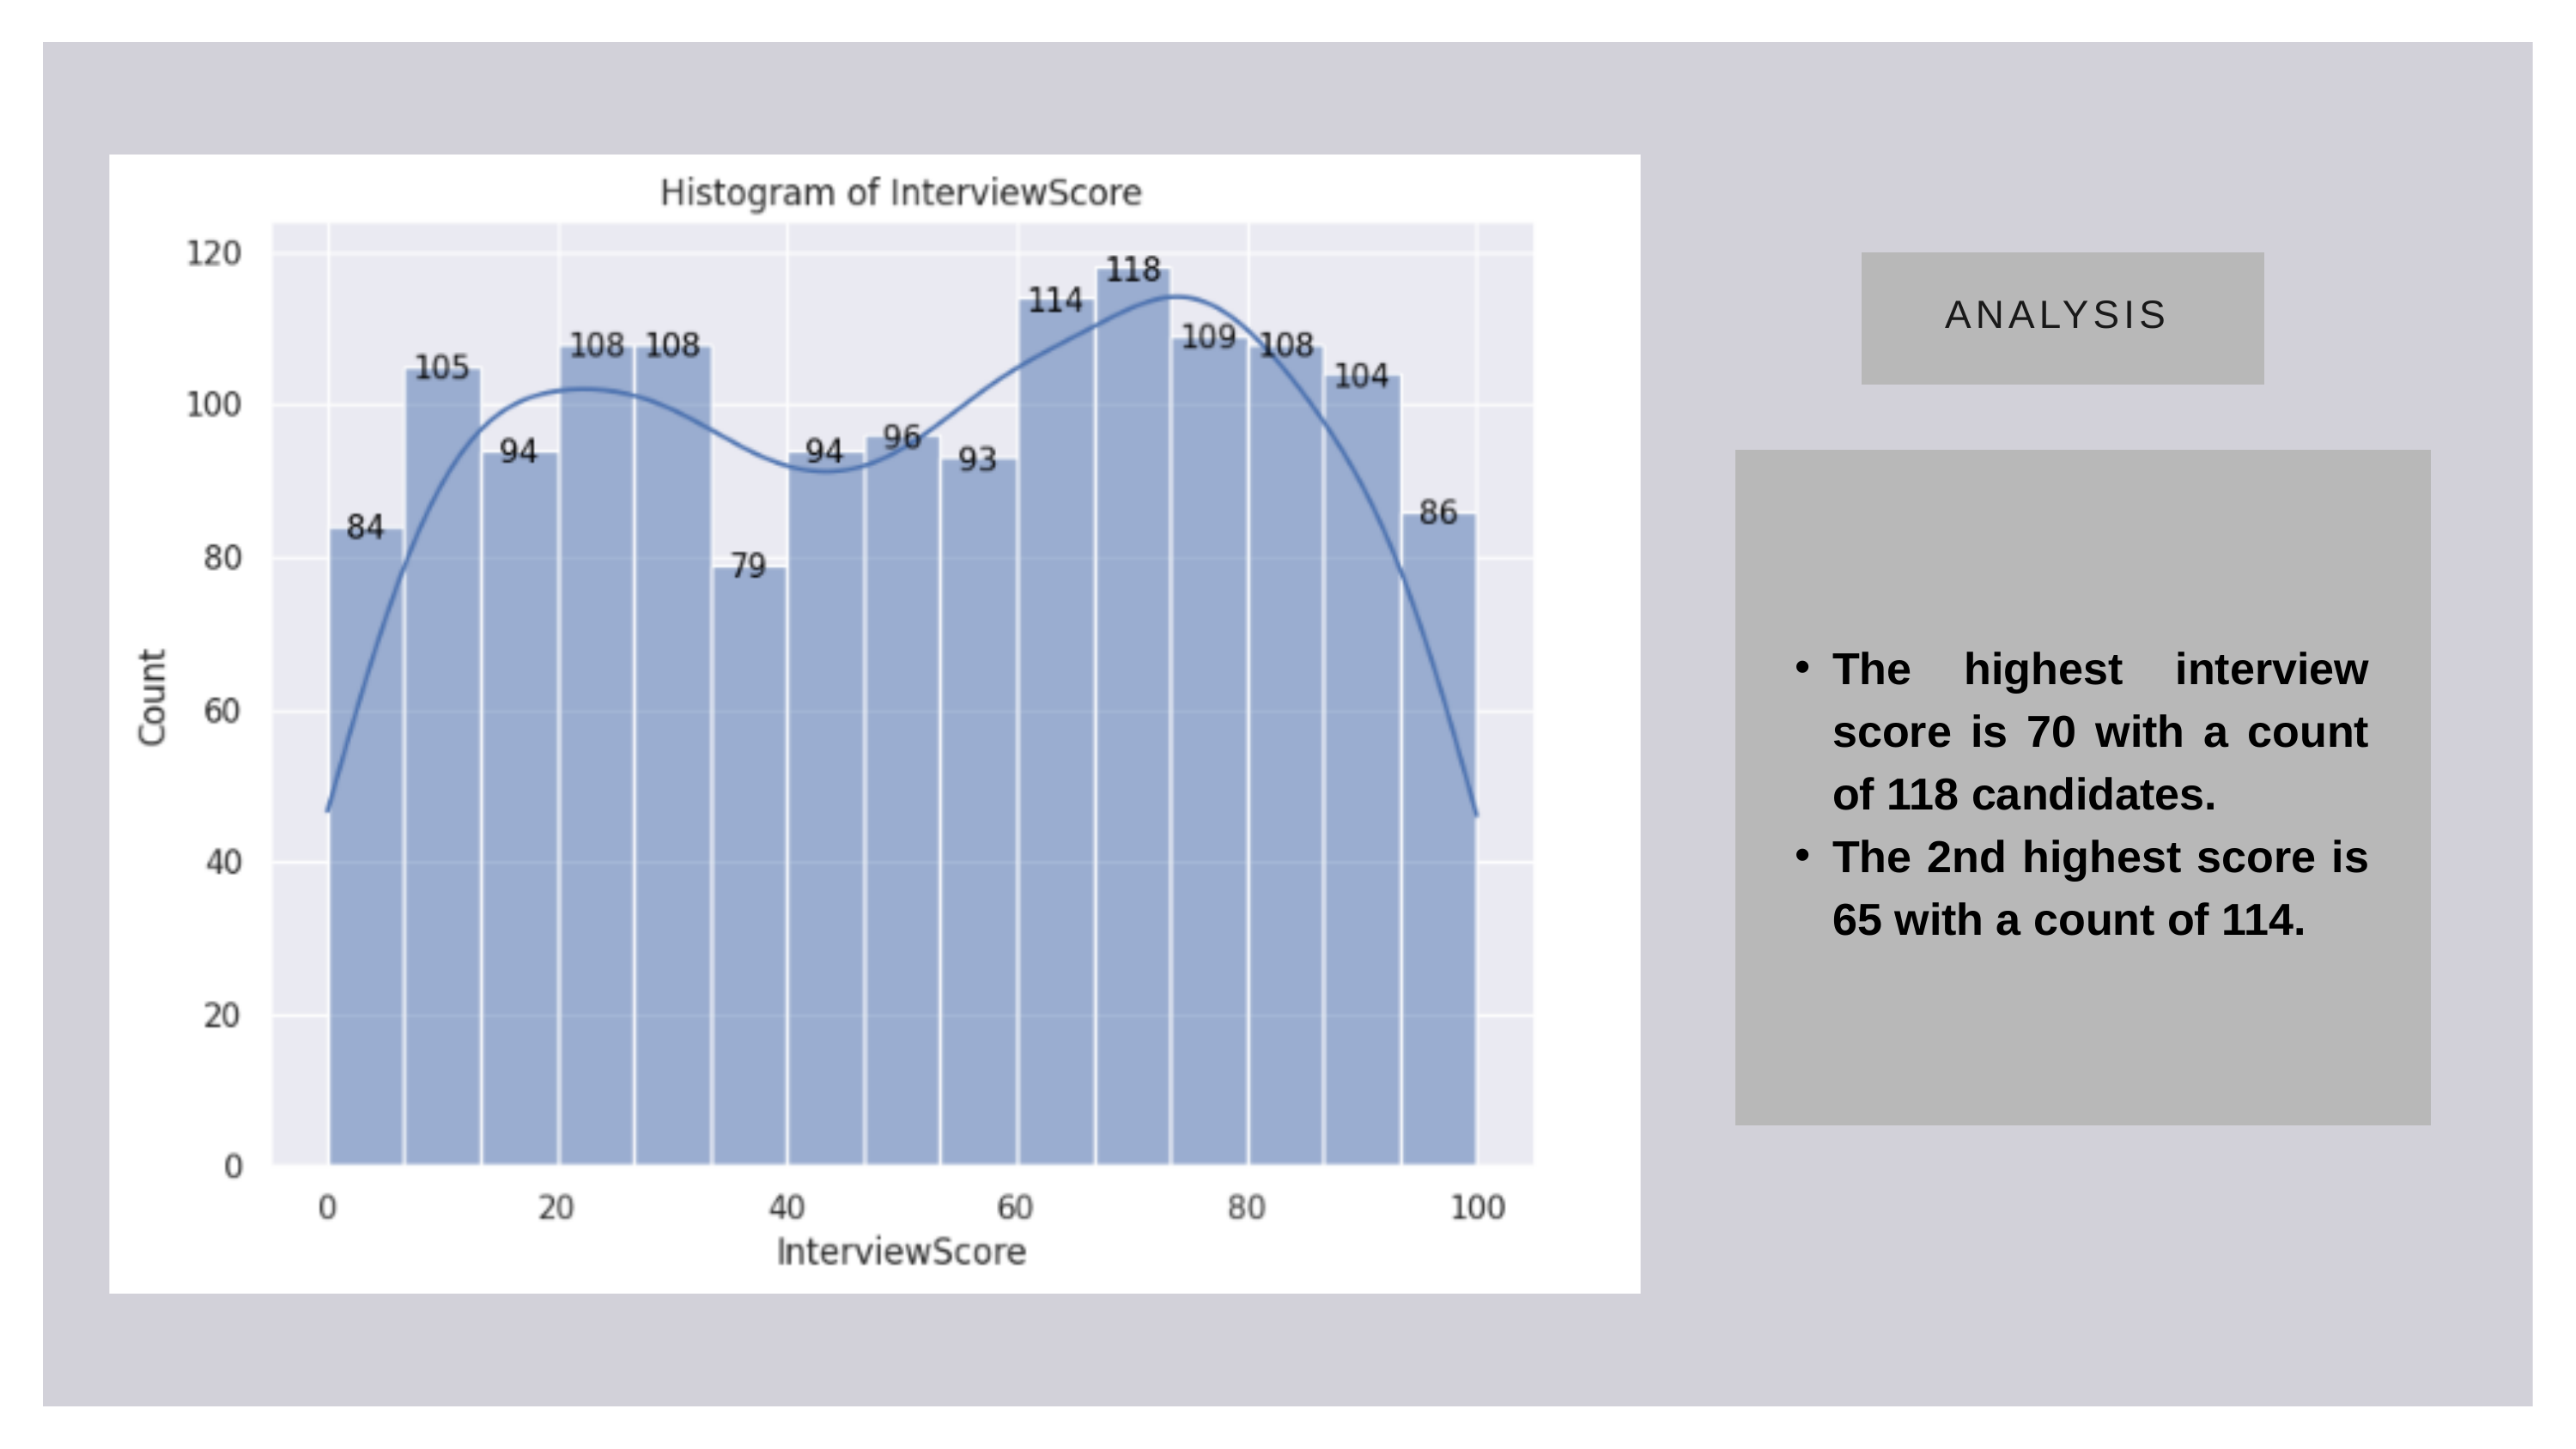

ANALYSIS

The highest interview score is 70 with a count of 118 candidates.
The 2nd highest score is 65 with a count of 114.